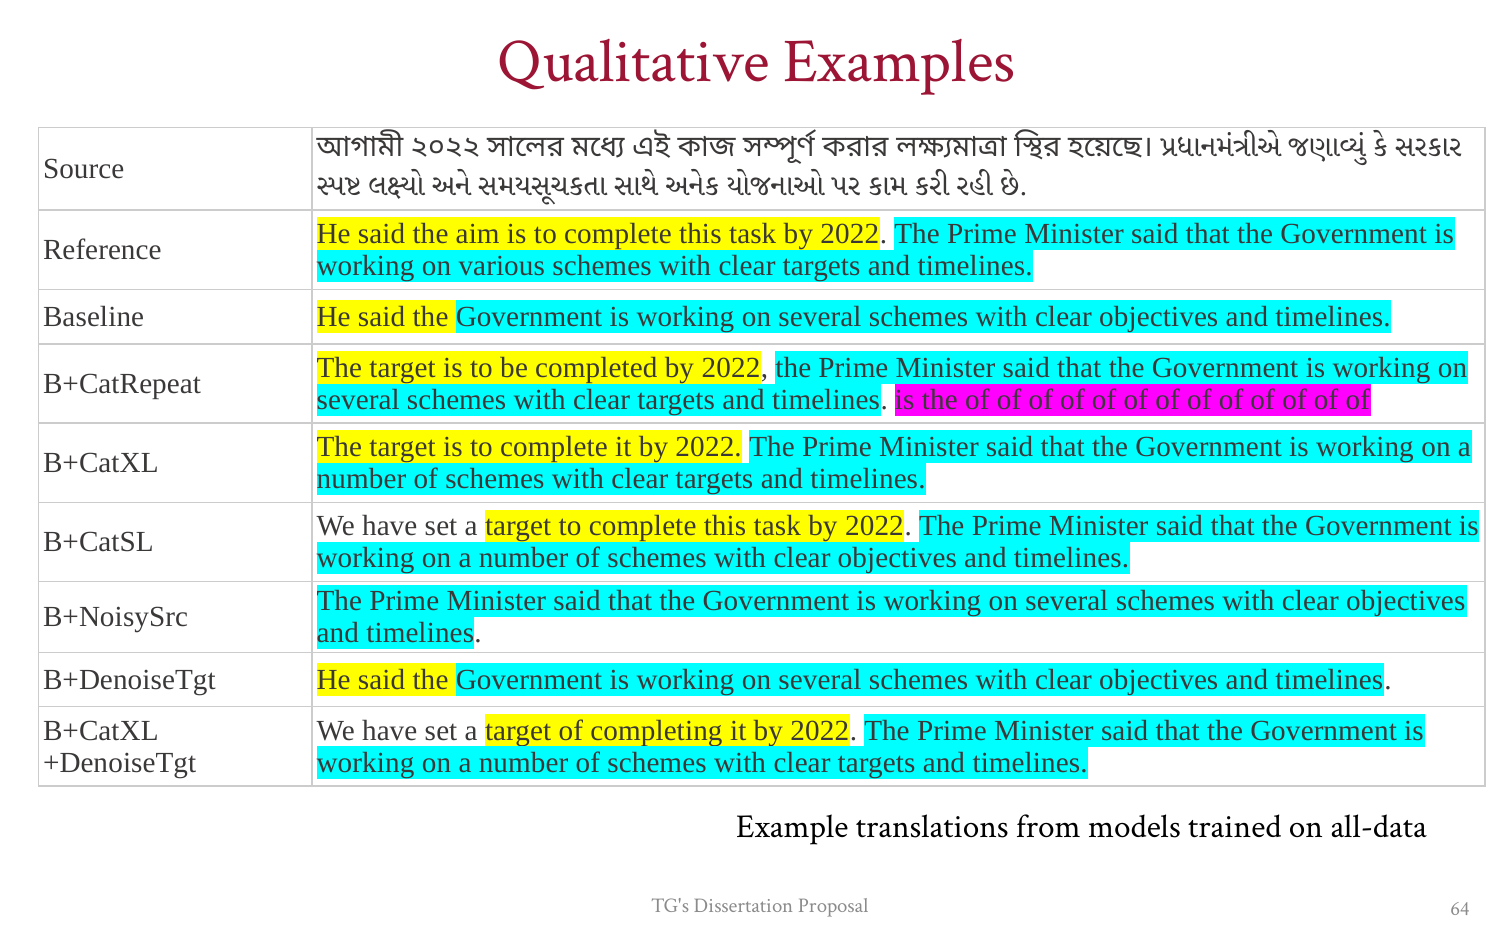

# Qualitative Examples
| Source | আগামী ২০২২ সালের মধ্যে এই কাজ সম্পূর্ণ করার লক্ষ্যমাত্রা স্থির হয়েছে। પ્રધાનમંત્રીએ જણાવ્યું કે સરકાર સ્પષ્ટ લક્ષ્યો અને સમયસૂચકતા સાથે અનેક યોજનાઓ પર કામ કરી રહી છે. |
| --- | --- |
| Reference | He said the aim is to complete this task by 2022. The Prime Minister said that the Government is working on various schemes with clear targets and timelines. |
| Baseline | He said the Government is working on several schemes with clear objectives and timelines. |
| B+CatRepeat | The target is to be completed by 2022, the Prime Minister said that the Government is working on several schemes with clear targets and timelines. is the of of of of of of of of of of of of of |
| B+CatXL | The target is to complete it by 2022. The Prime Minister said that the Government is working on a number of schemes with clear targets and timelines. |
| B+CatSL | We have set a target to complete this task by 2022. The Prime Minister said that the Government is working on a number of schemes with clear objectives and timelines. |
| B+NoisySrc | The Prime Minister said that the Government is working on several schemes with clear objectives and timelines. |
| B+DenoiseTgt | He said the Government is working on several schemes with clear objectives and timelines. |
| B+CatXL +DenoiseTgt | We have set a target of completing it by 2022. The Prime Minister said that the Government is working on a number of schemes with clear targets and timelines. |
Example translations from models trained on all-data
TG's Dissertation Proposal
64